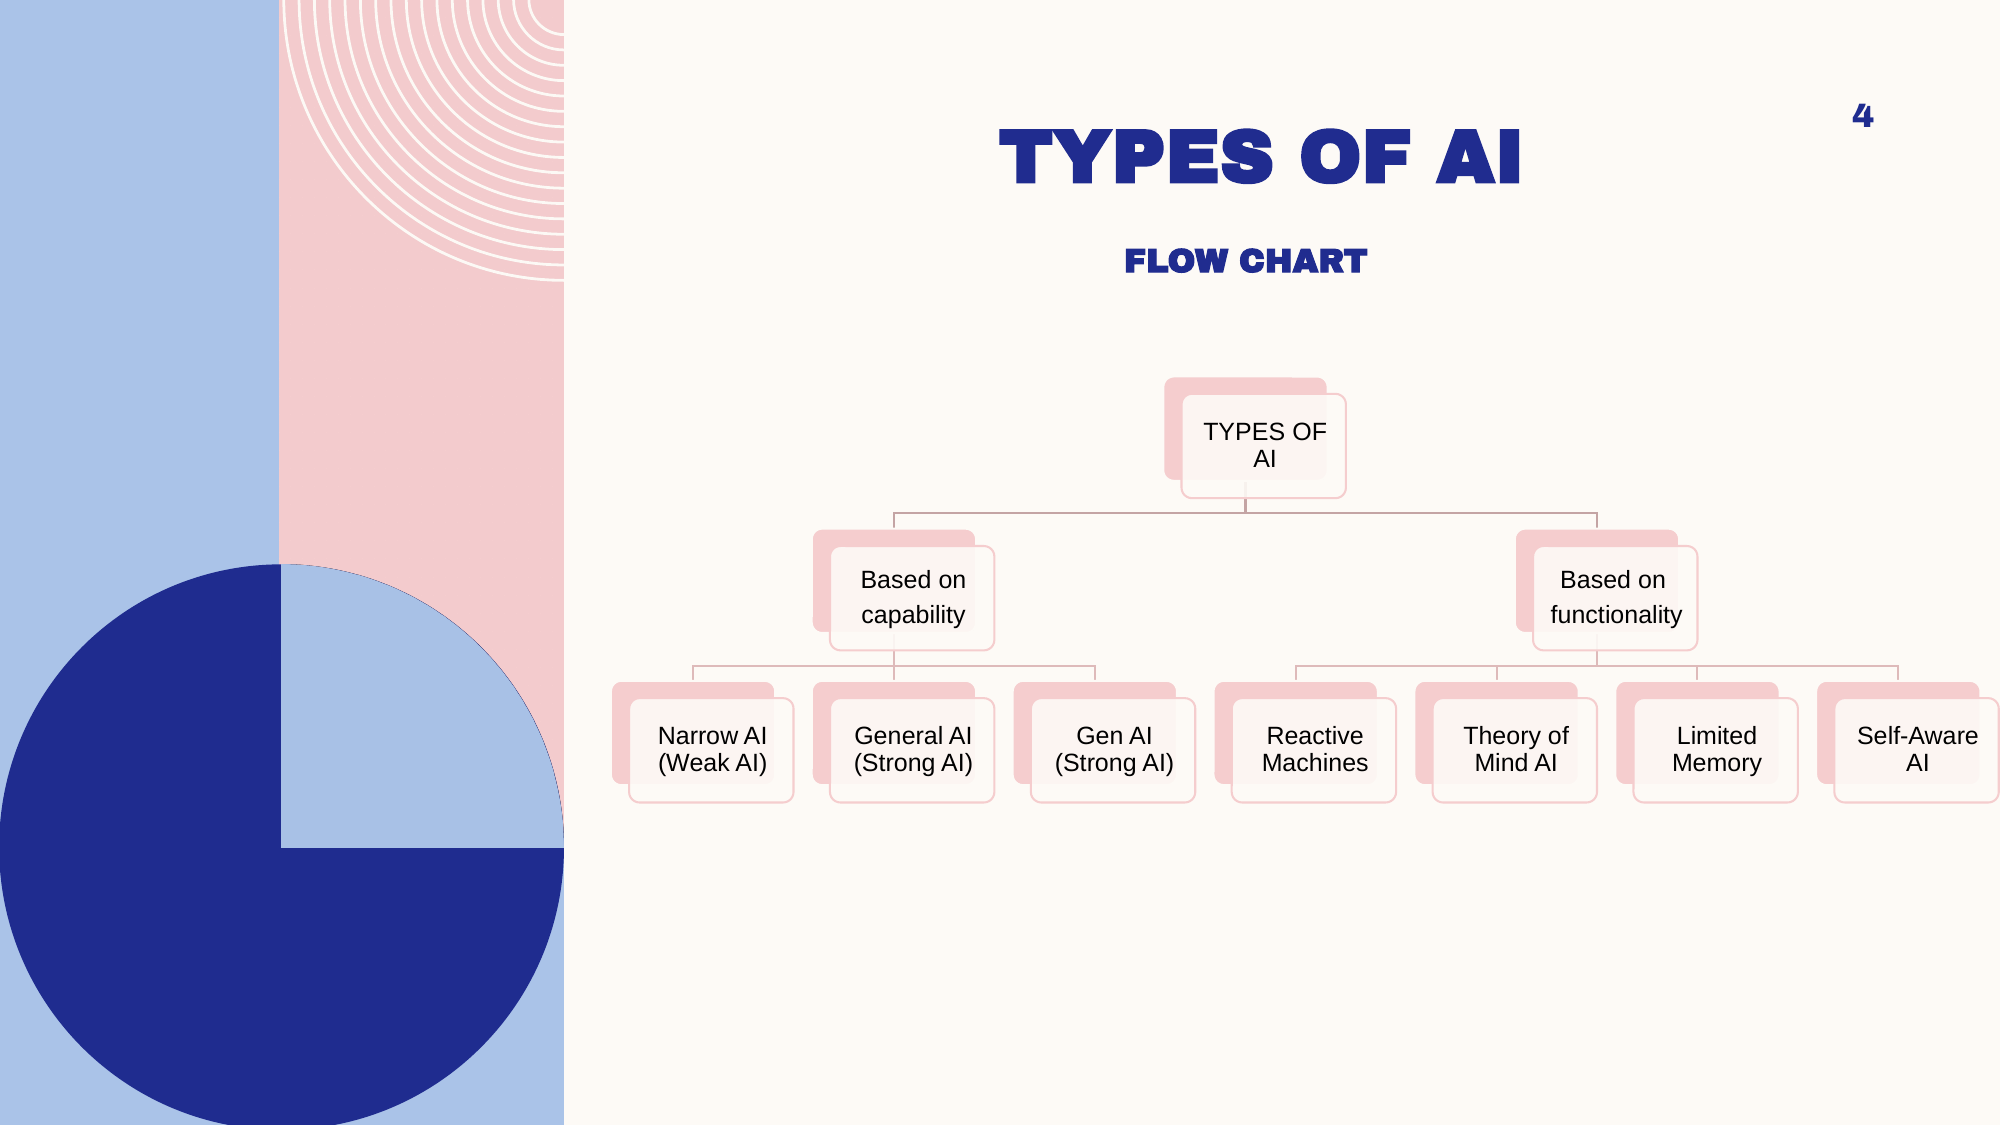

4
# Types of AI Flow Chart
TYPES OF AI
Based on
capability
Narrow AI (Weak AI)
General AI (Strong AI)
Gen AI (Strong AI)
Based on
functionality
Reactive Machines
Theory of Mind AI
Limited Memory
Self-Aware AI